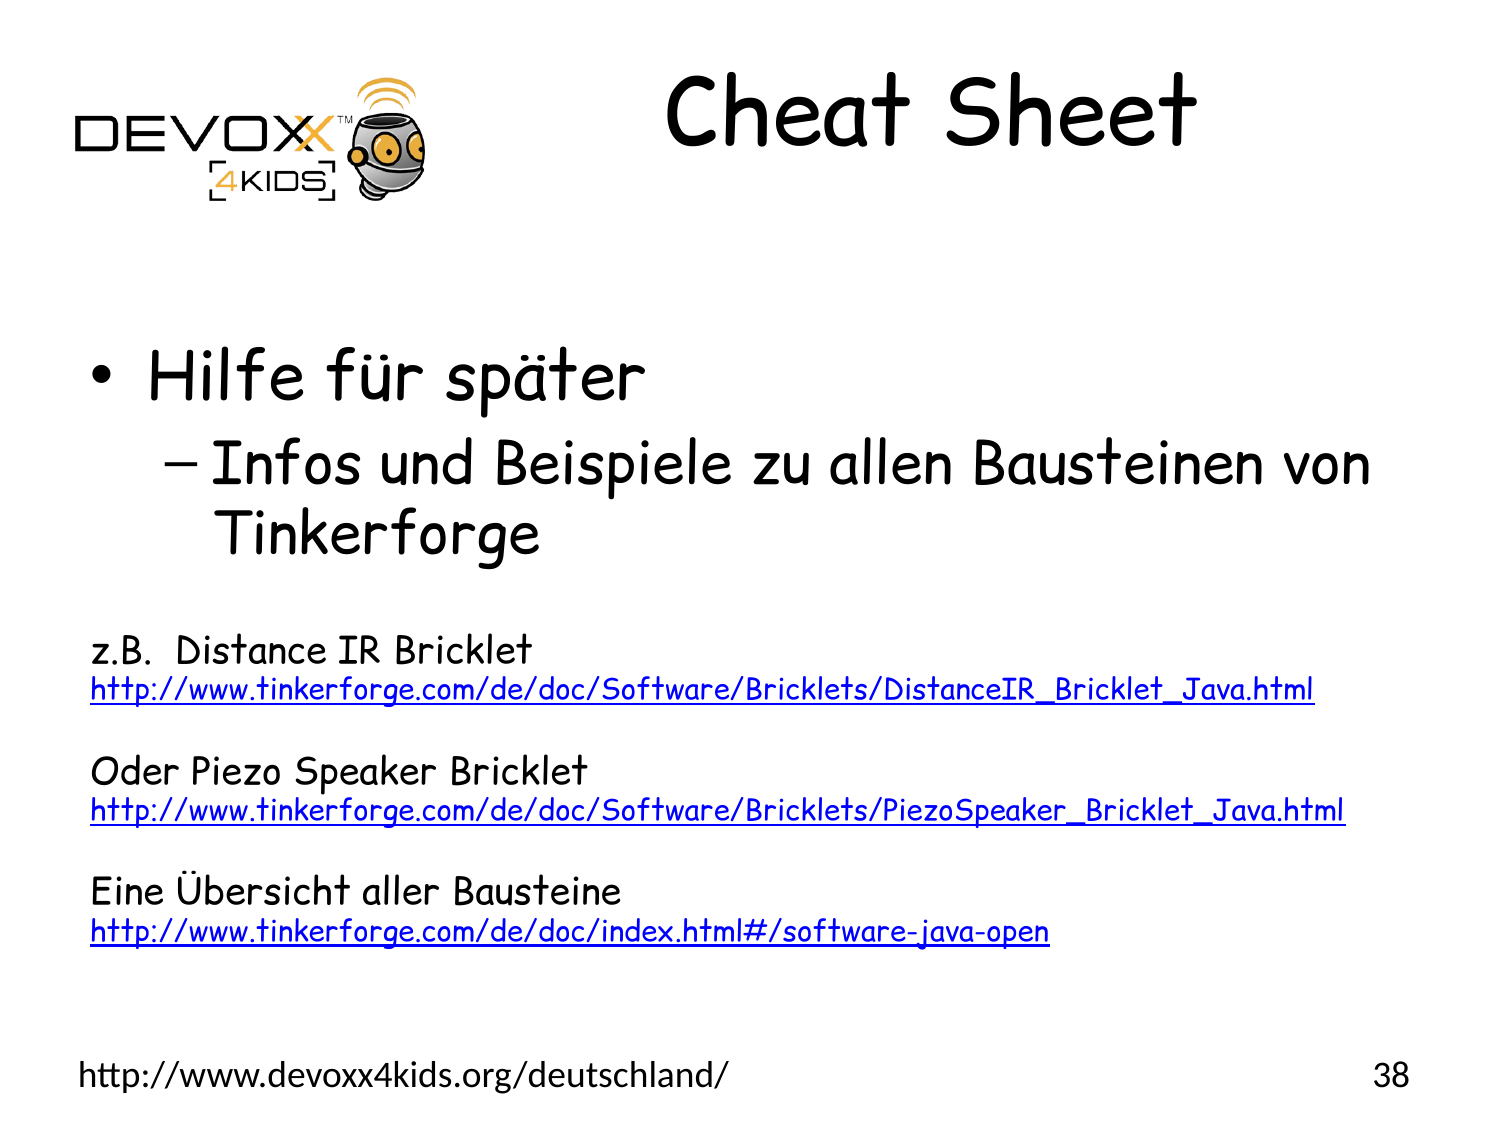

# Cheat Sheet

Hilfe für später
Infos und Beispiele zu allen Bausteinen von Tinkerforge

z.B.  Distance IR Bricklet
http://www.tinkerforge.com/de/doc/Software/Bricklets/DistanceIR_Bricklet_Java.html

Oder Piezo Speaker Bricklet
http://www.tinkerforge.com/de/doc/Software/Bricklets/PiezoSpeaker_Bricklet_Java.html

Eine Übersicht aller Bausteine
http://www.tinkerforge.com/de/doc/index.html#/software-java-open

38